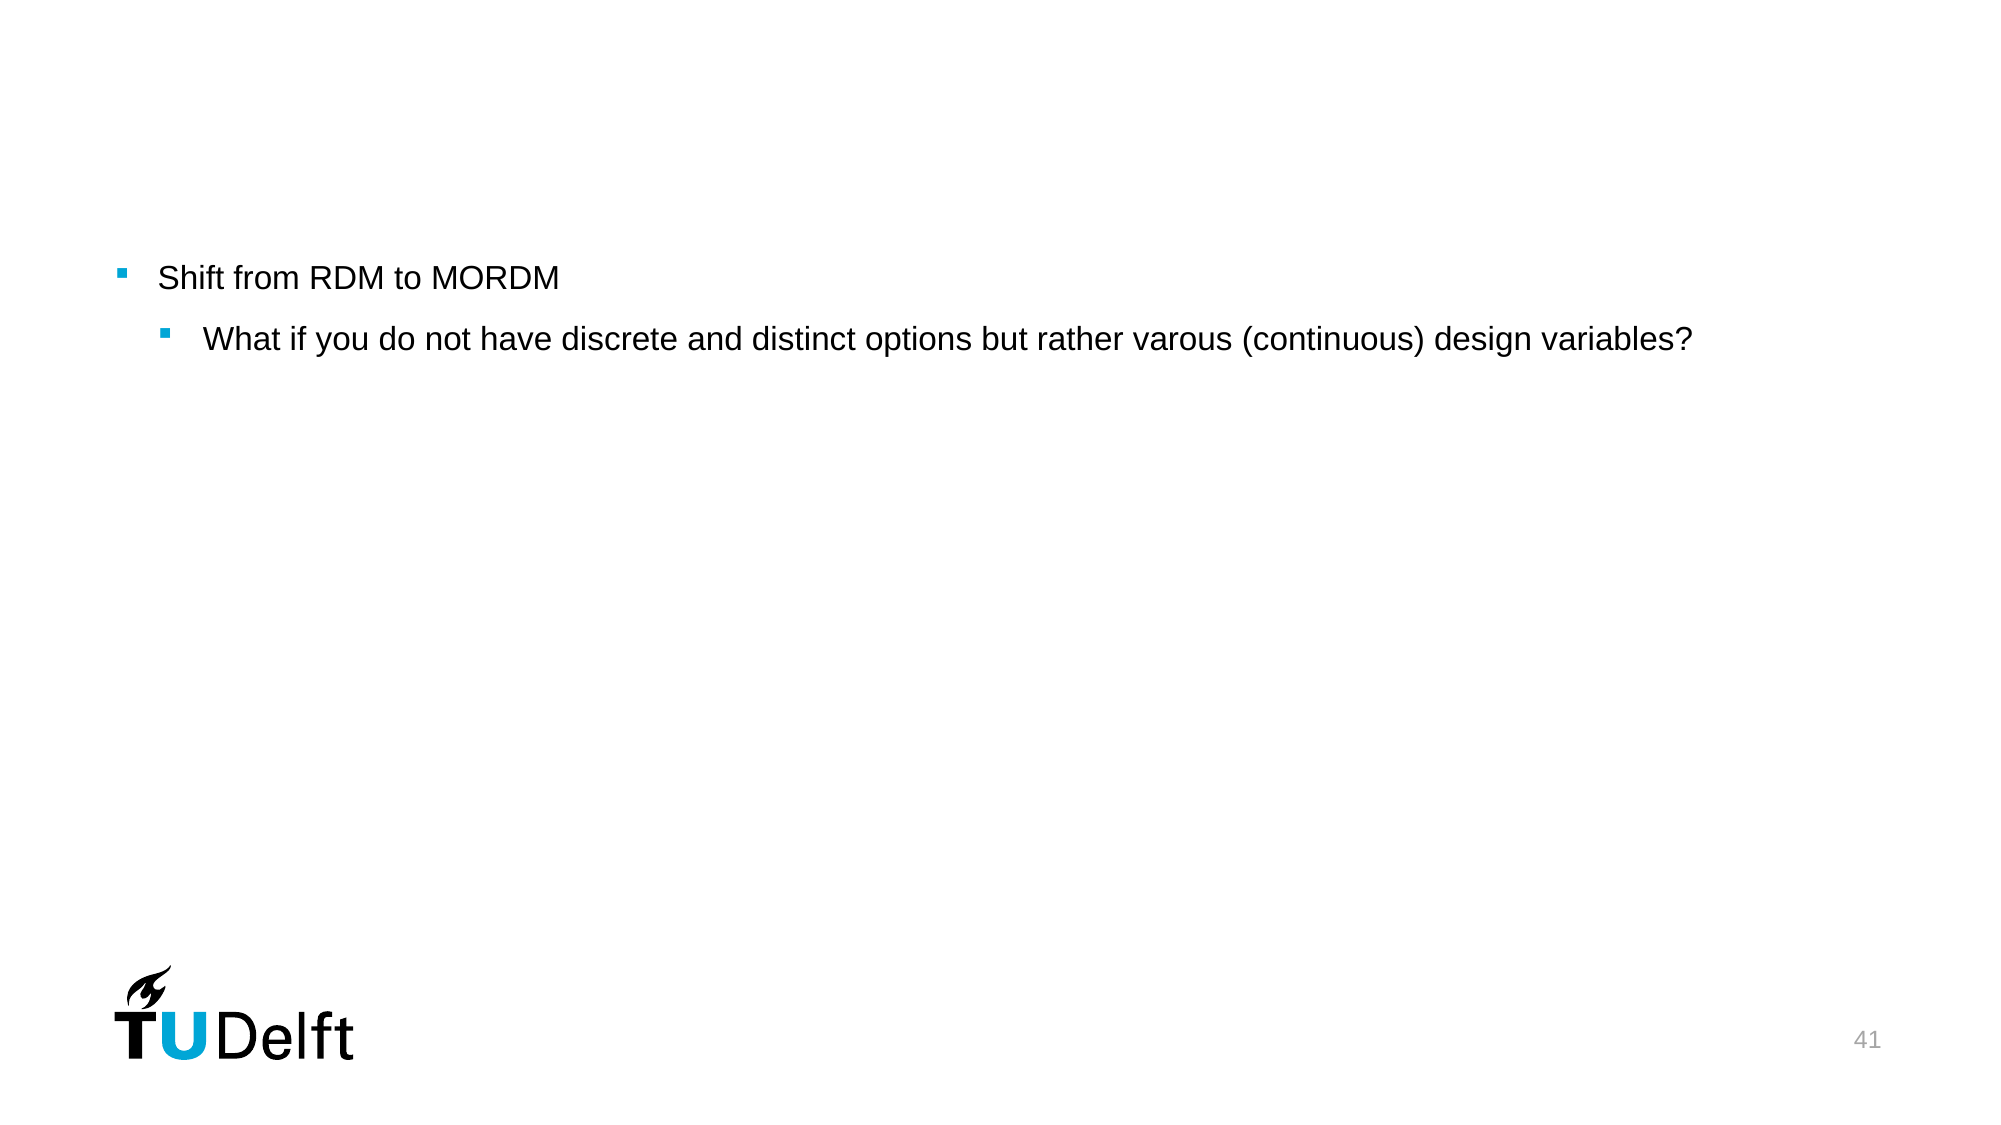

#
Shift from RDM to MORDM
What if you do not have discrete and distinct options but rather varous (continuous) design variables?
41